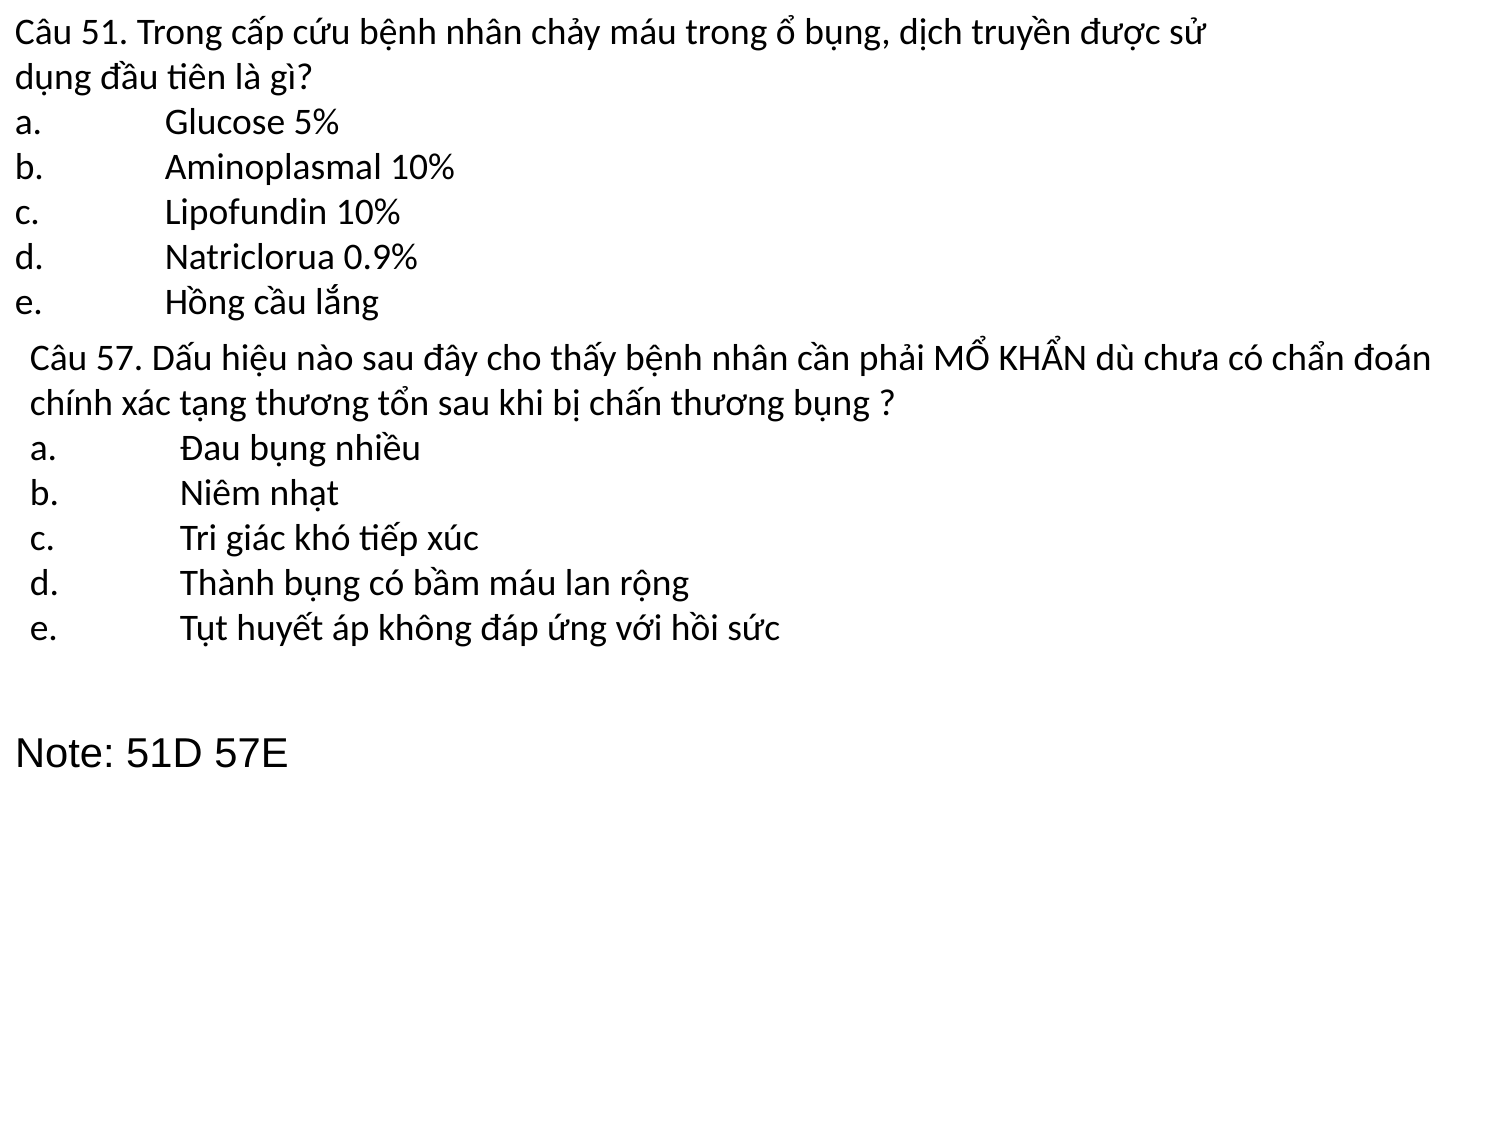

Câu 51. Trong cấp cứu bệnh nhân chảy máu trong ổ bụng, dịch truyền được sử dụng đầu tiên là gì?
a.	Glucose 5%
b.	Aminoplasmal 10%
c.	Lipofundin 10%
d.	Natriclorua 0.9%
e.	Hồng cầu lắng
Câu 57. Dấu hiệu nào sau đây cho thấy bệnh nhân cần phải MỔ KHẨN dù chưa có chẩn đoán chính xác tạng thương tổn sau khi bị chấn thương bụng ?
a.	Đau bụng nhiều
b.	Niêm nhạt
c.	Tri giác khó tiếp xúc
d.	Thành bụng có bầm máu lan rộng
e.	Tụt huyết áp không đáp ứng với hồi sức
Note: 51D 57E